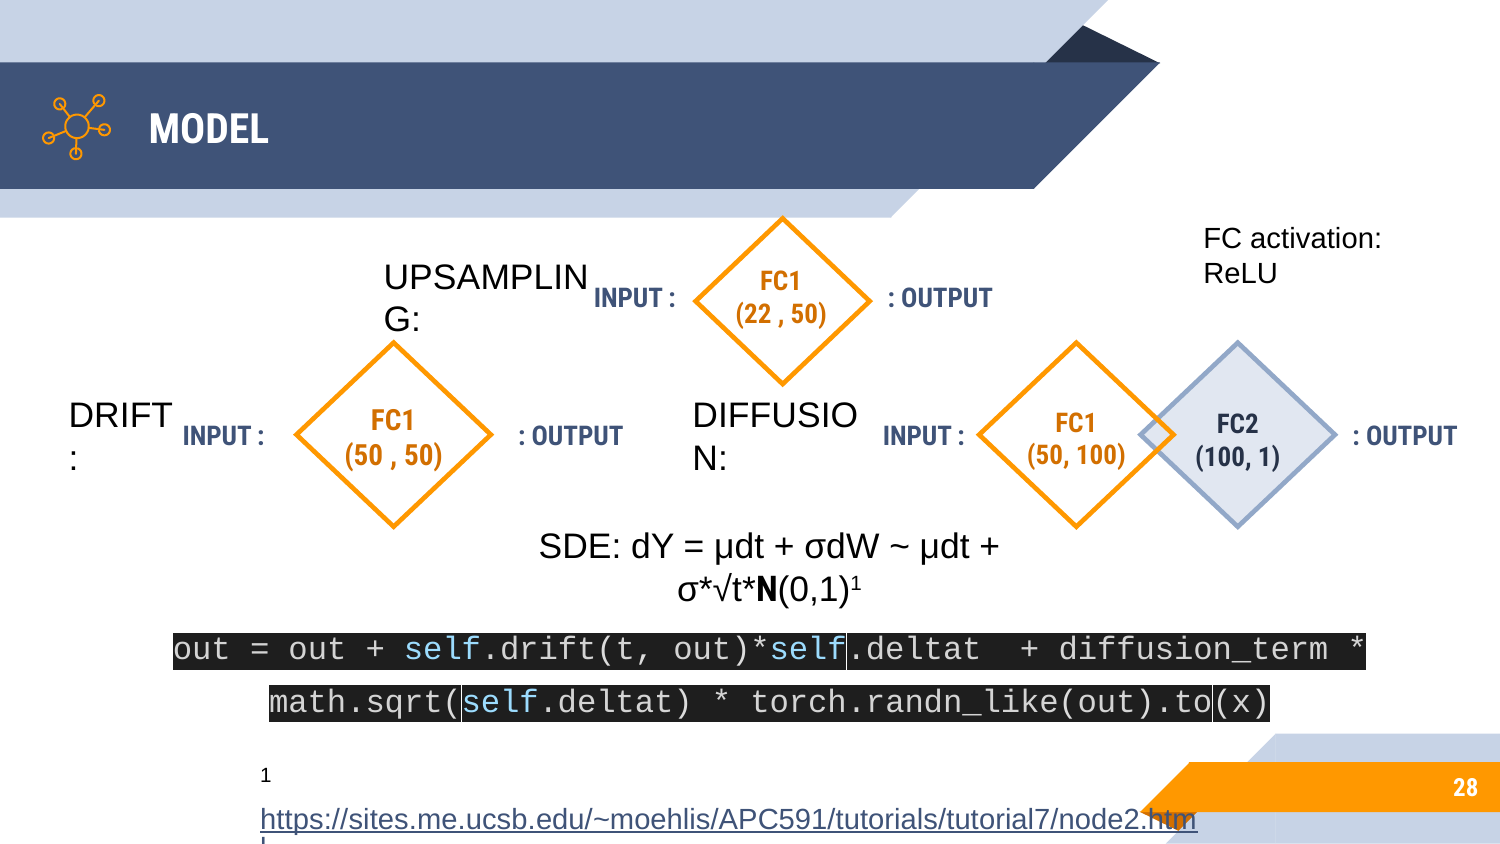

# MODEL

FC activation: ReLU

FC1
(22 , 50)
: OUTPUT
INPUT :
UPSAMPLING:

FC1
(50 , 50)
INPUT :
: OUTPUT
INPUT :
: OUTPUT
FC1
(50, 100)
FC2
(100, 1)
DRIFT:
DIFFUSION:
SDE: dY = μdt + σdW ~ μdt + σ*√t*N(0,1)1
out = out + self.drift(t, out)*self.deltat  + diffusion_term * math.sqrt(self.deltat) * torch.randn_like(out).to(x)

1https://sites.me.ucsb.edu/~moehlis/APC591/tutorials/tutorial7/node2.html

28